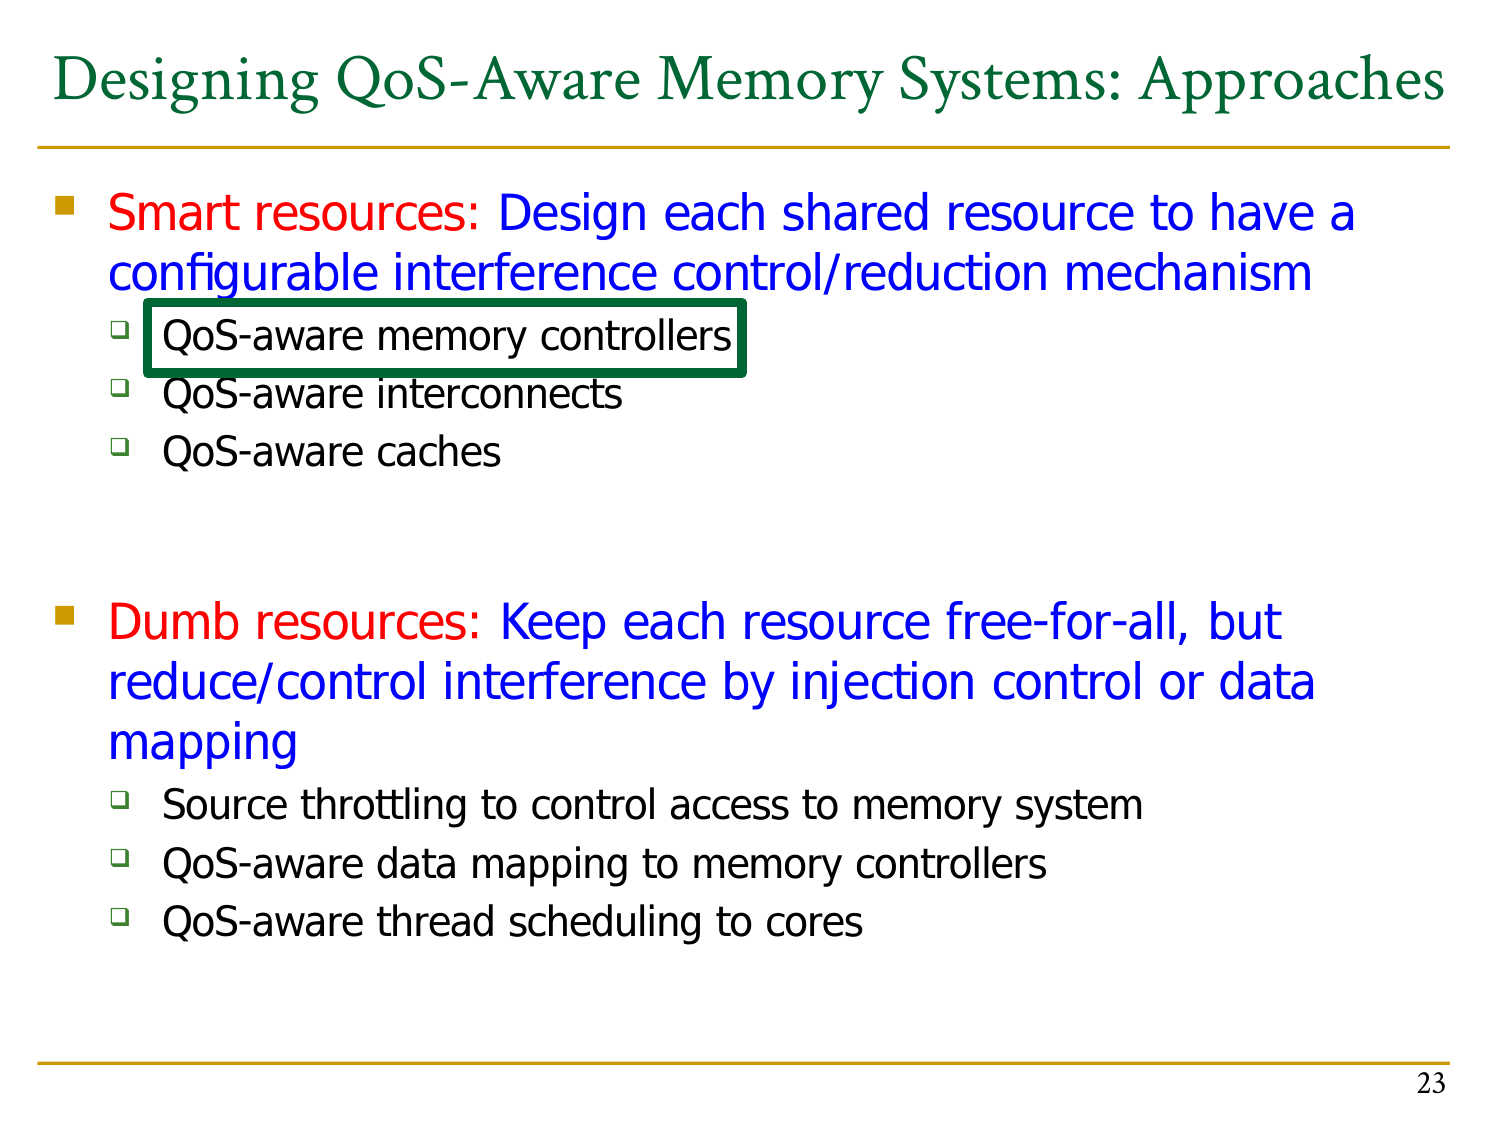

# Designing QoS-Aware Memory Systems: Approaches
Smart resources: Design each shared resource to have a configurable interference control/reduction mechanism
QoS-aware memory controllers
QoS-aware interconnects
QoS-aware caches

Dumb resources: Keep each resource free-for-all, but reduce/control interference by injection control or data mapping
Source throttling to control access to memory system
QoS-aware data mapping to memory controllers
QoS-aware thread scheduling to cores

23